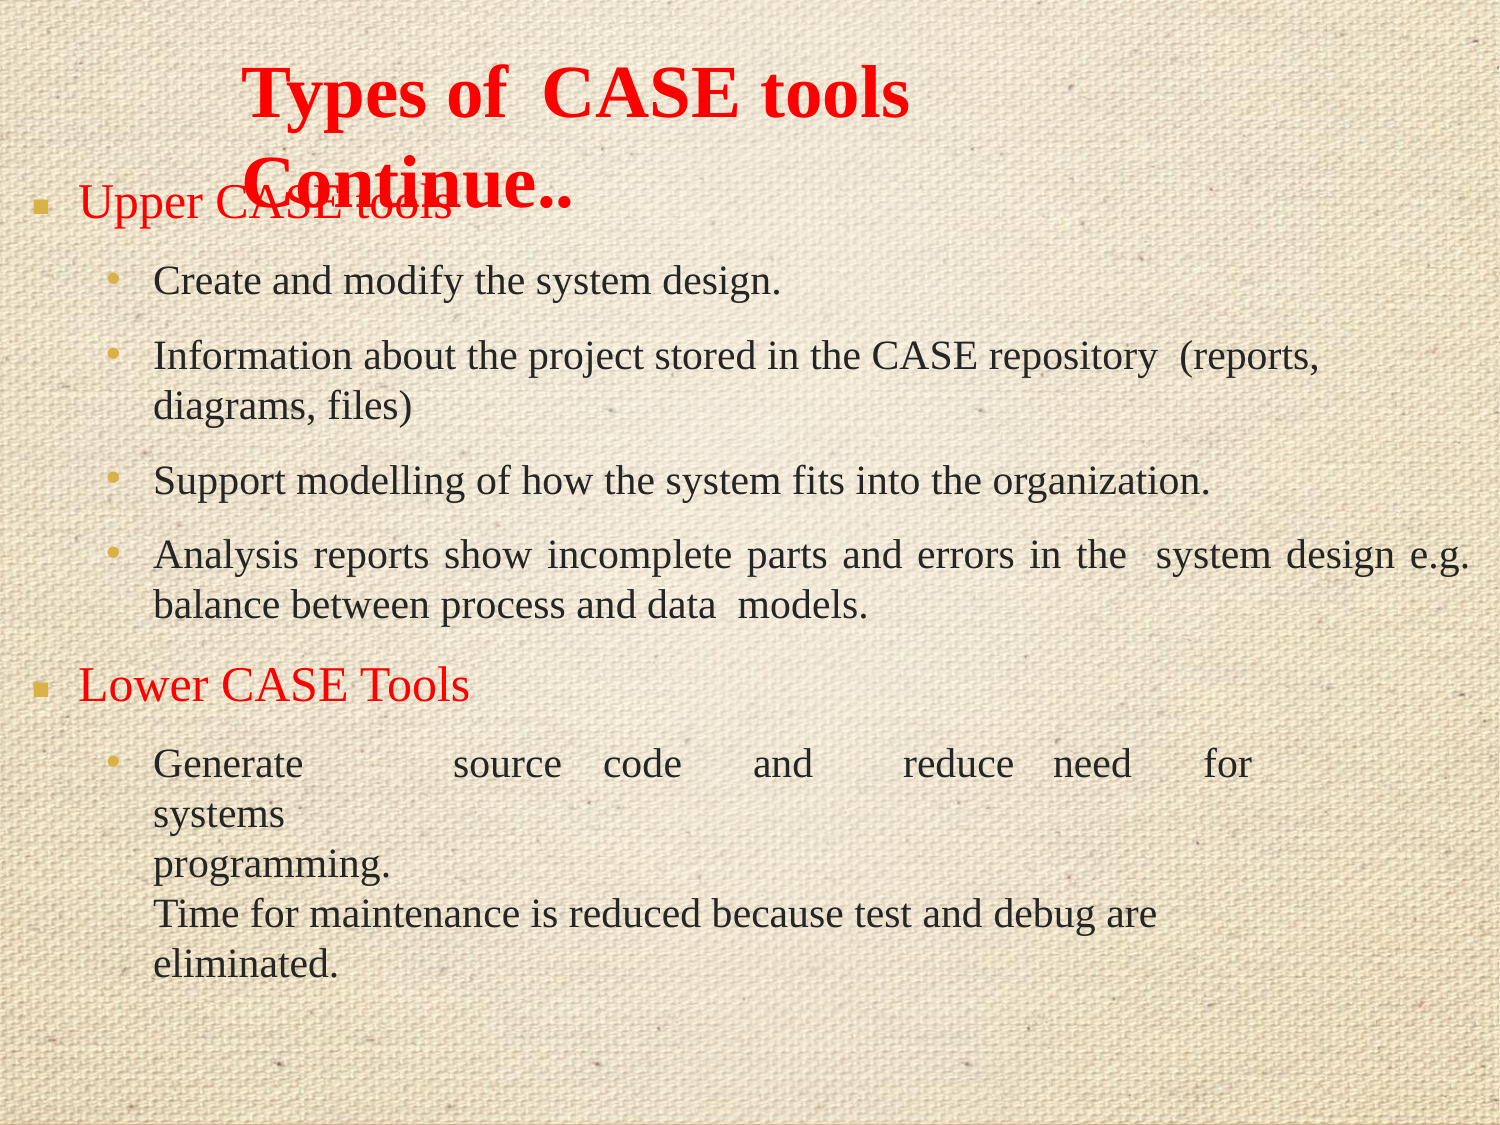

# Types of	CASE tools Continue..
Upper CASE tools
Create and modify the system design.
Information about the project stored in the CASE repository  (reports, diagrams, files)
Support modelling of how the system fits into the organization.
Analysis reports show incomplete parts and errors in the  system design e.g. balance between process and data  models.
Lower CASE Tools
Generate	source	code	and	reduce	need	for	systems
programming.
Time for maintenance is reduced because test and debug are
eliminated.